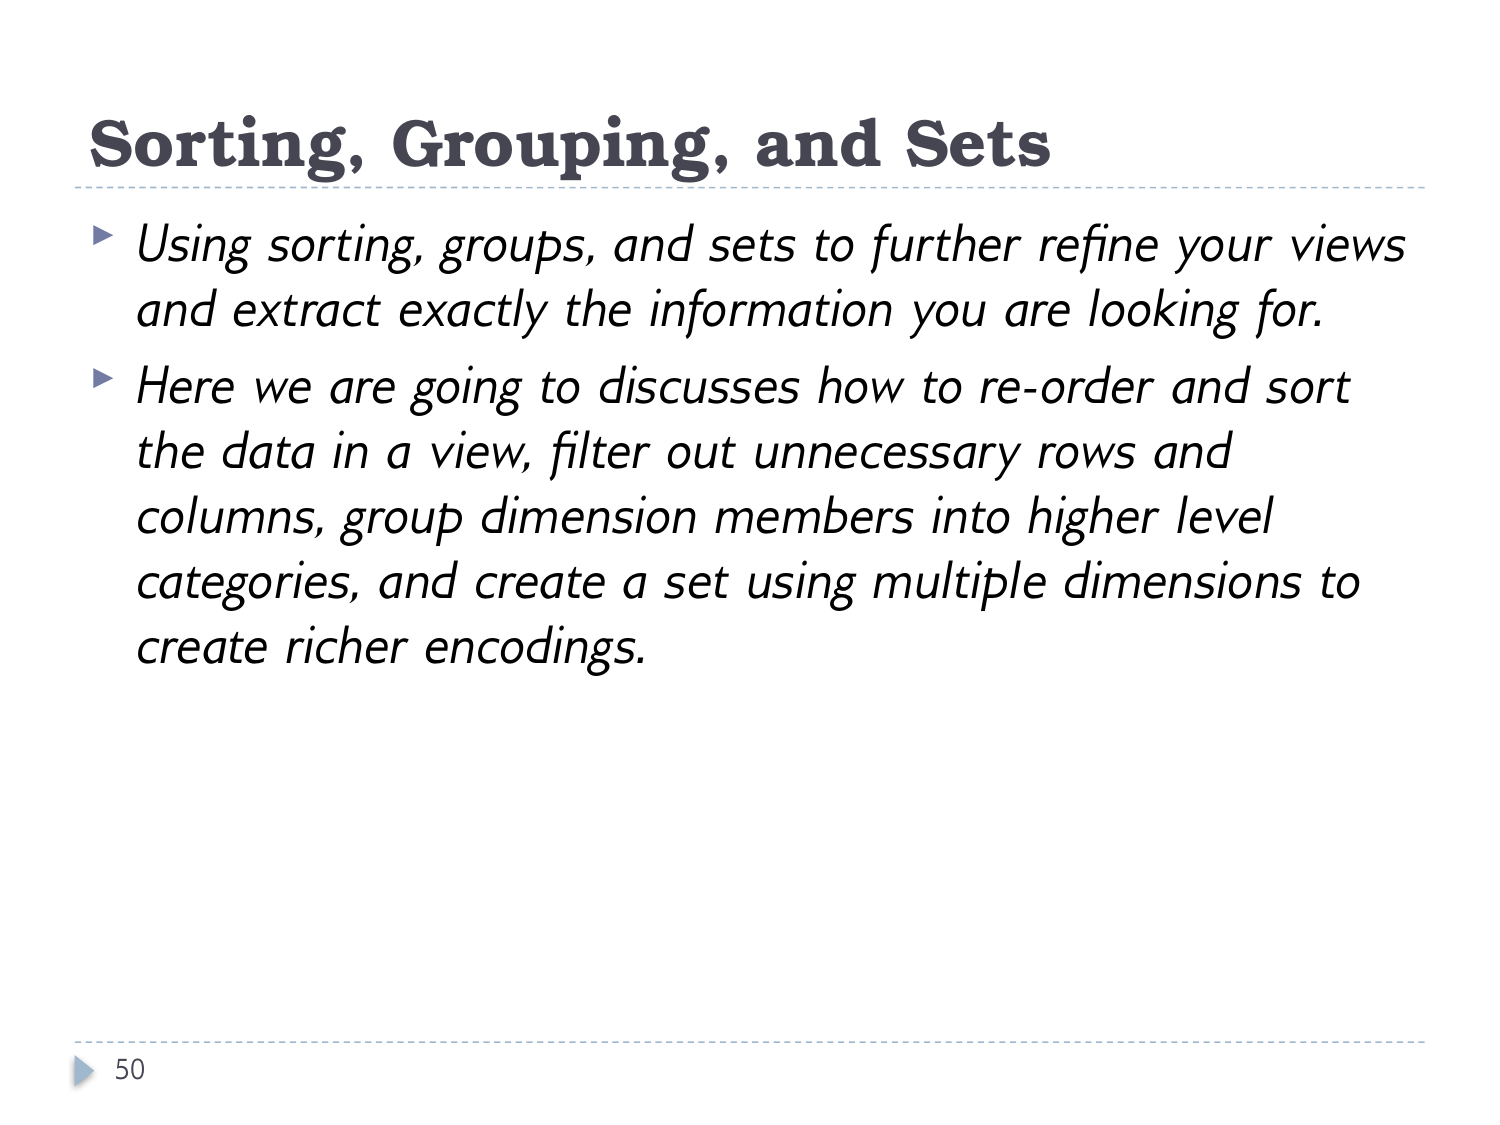

# Sorting, Grouping, and Sets
Using sorting, groups, and sets to further refine your views and extract exactly the information you are looking for.
Here we are going to discusses how to re-order and sort the data in a view, filter out unnecessary rows and columns, group dimension members into higher level categories, and create a set using multiple dimensions to create richer encodings.

50